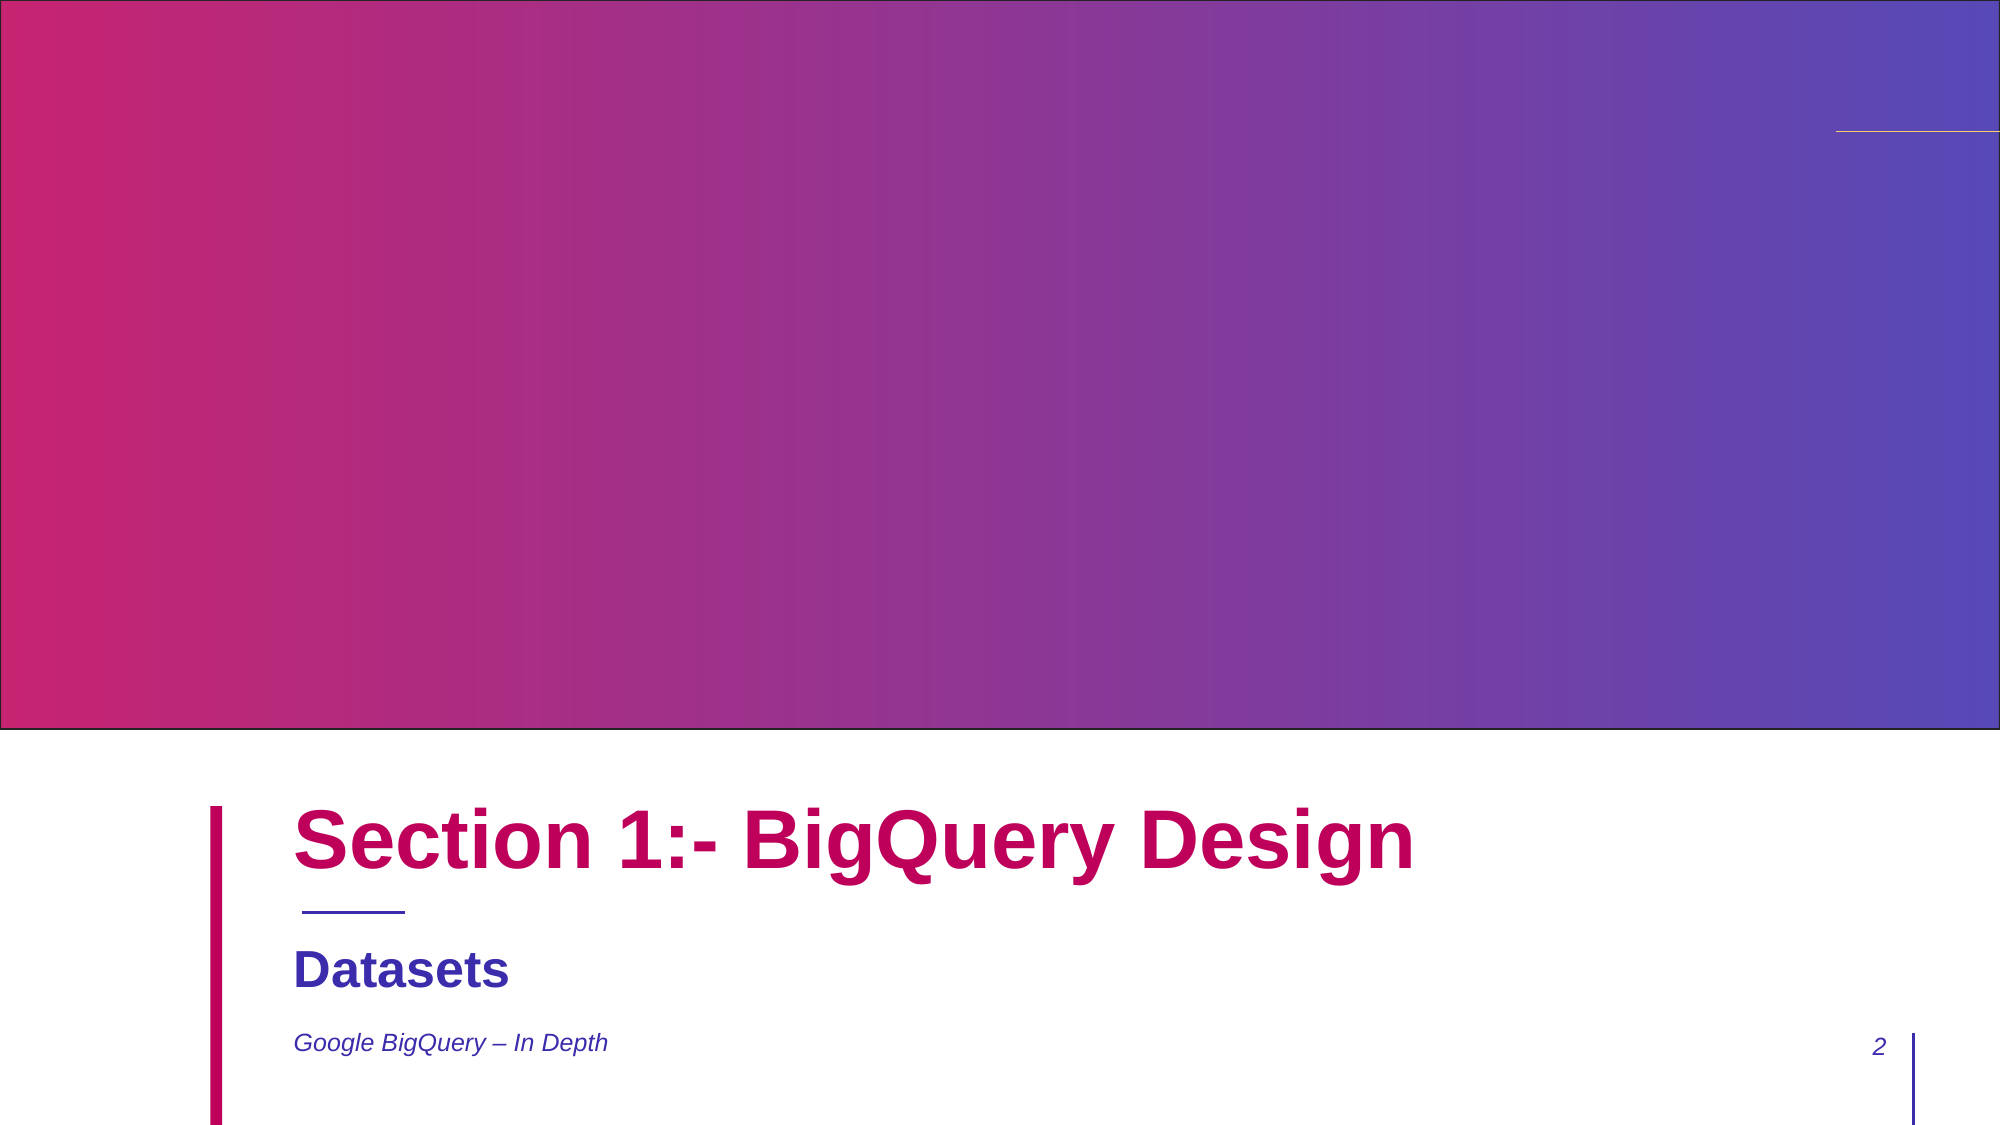

# Section 1:- BigQuery Design
Datasets
Google BigQuery – In Depth
2